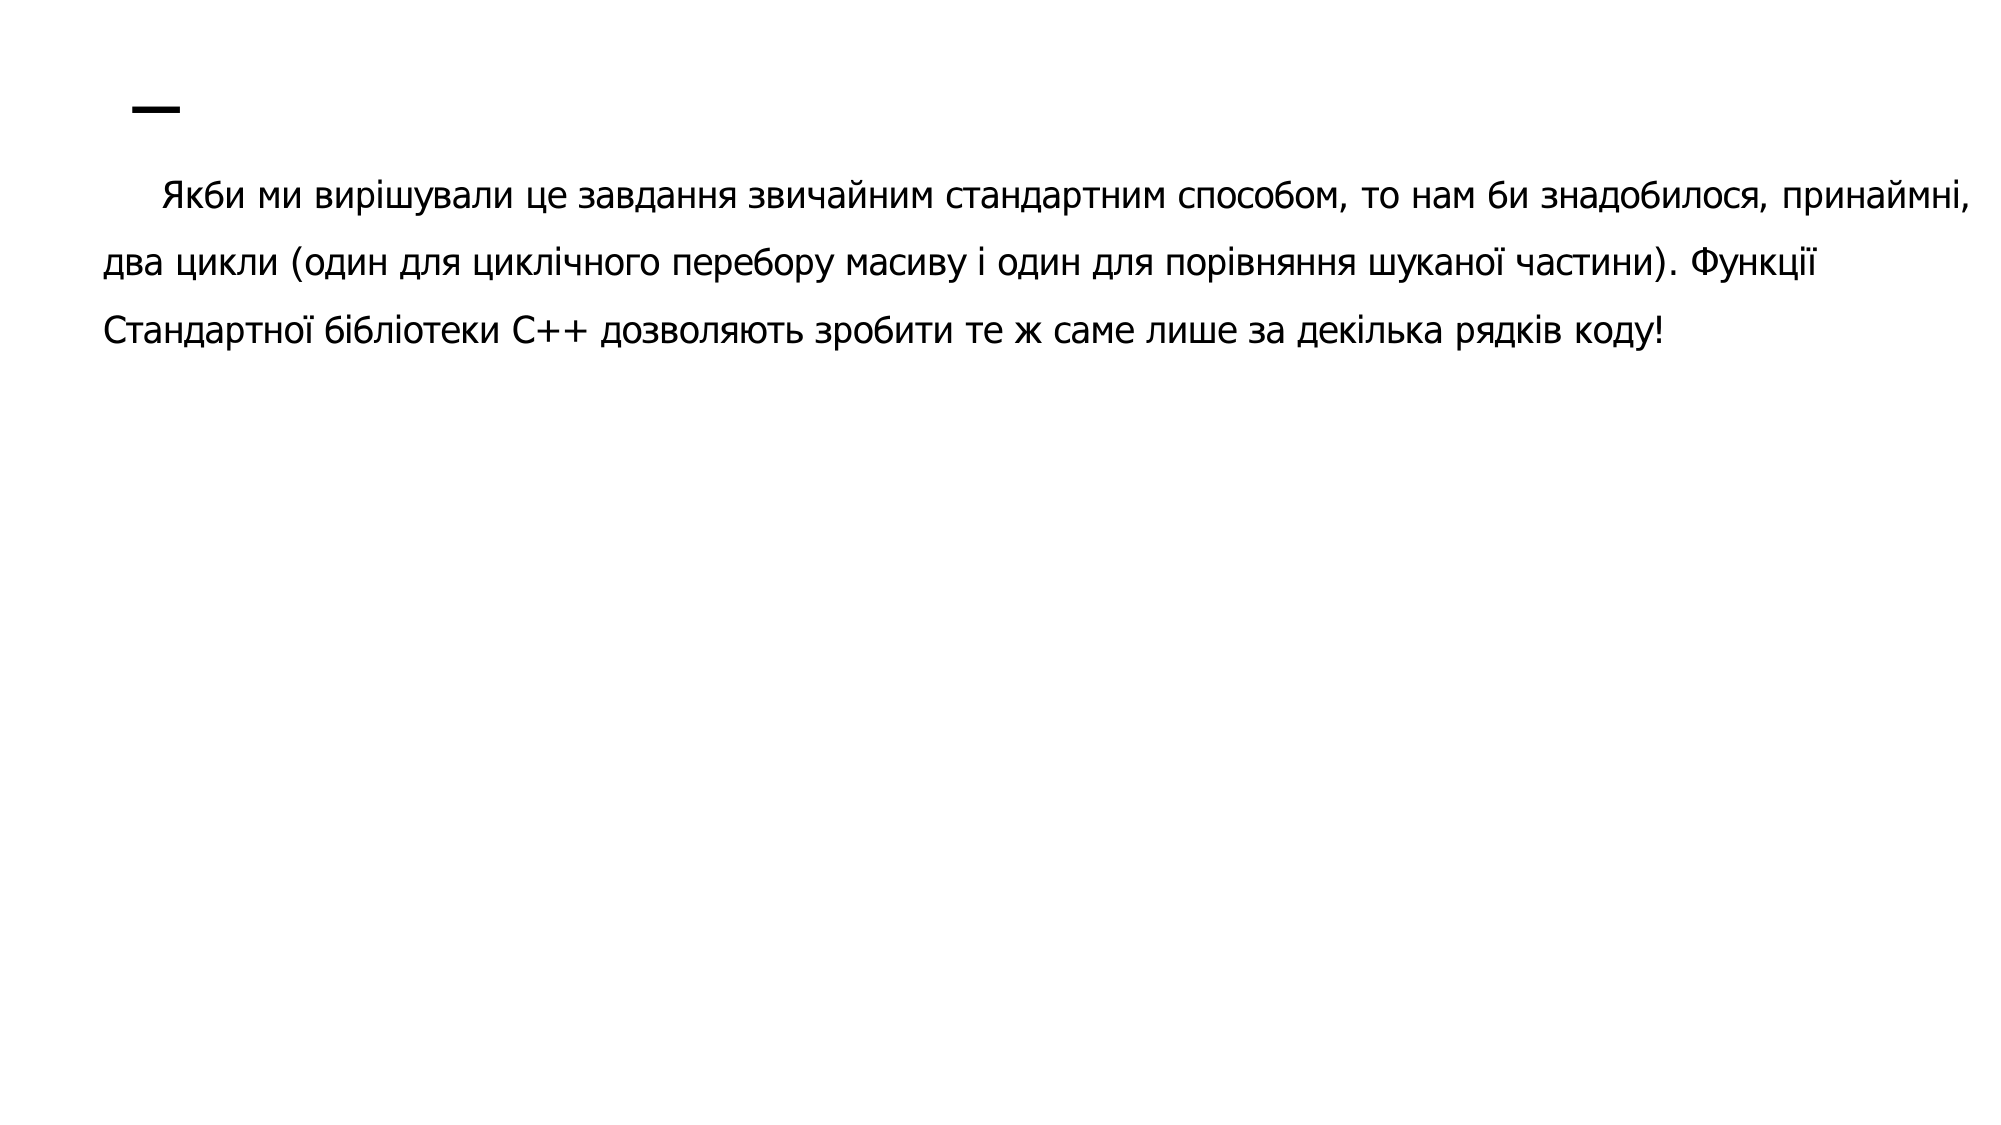

# _
Якби ми вирішували це завдання звичайним стандартним способом, то нам би знадобилося, принаймні, два цикли (один для циклічного перебору масиву і один для порівняння шуканої частини). Функції Стандартної бібліотеки С++ дозволяють зробити те ж саме лише за декілька рядків коду!